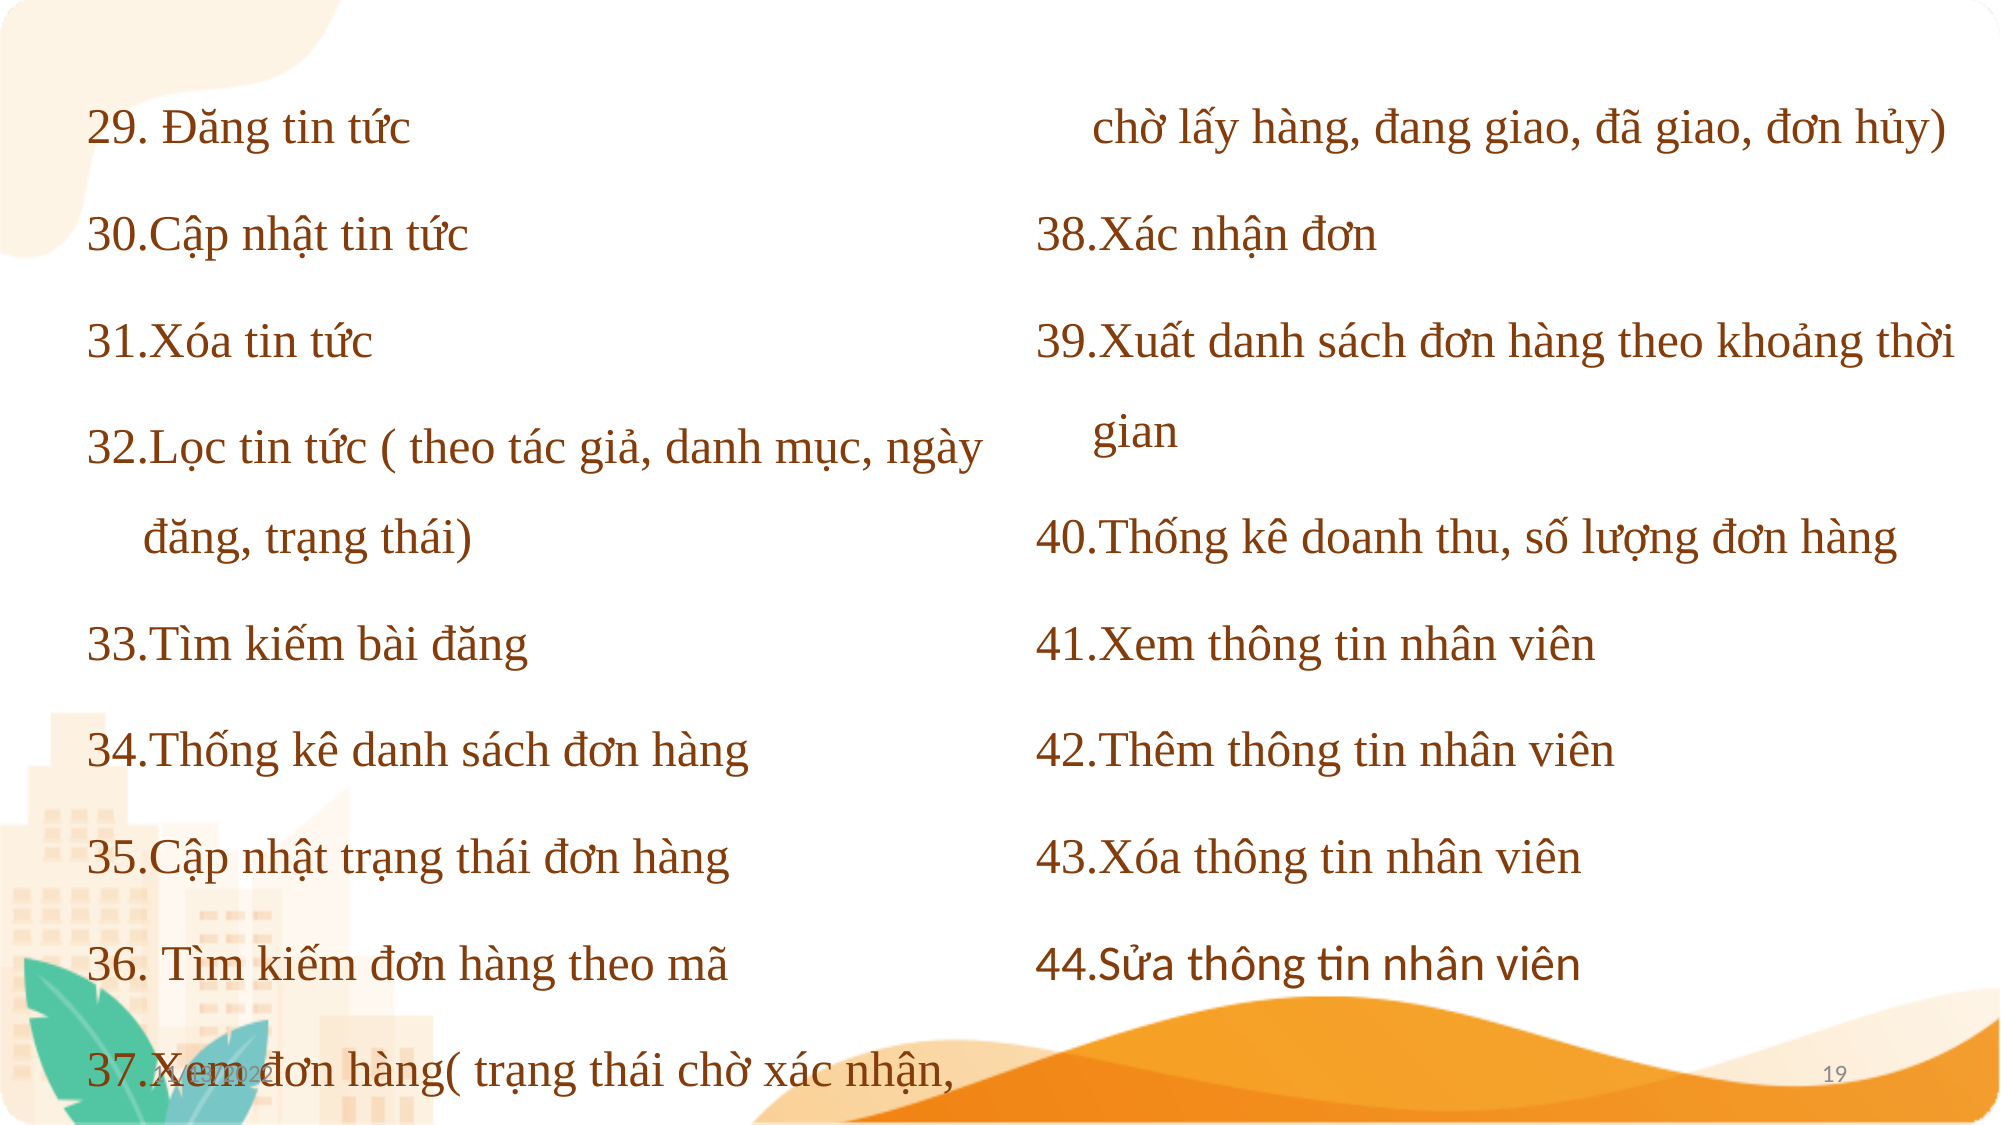

Đăng tin tức
Cập nhật tin tức
Xóa tin tức
Lọc tin tức ( theo tác giả, danh mục, ngày đăng, trạng thái)
Tìm kiếm bài đăng
Thống kê danh sách đơn hàng
Cập nhật trạng thái đơn hàng
 Tìm kiếm đơn hàng theo mã
Xem đơn hàng( trạng thái chờ xác nhận, chờ lấy hàng, đang giao, đã giao, đơn hủy)
Xác nhận đơn
Xuất danh sách đơn hàng theo khoảng thời gian
Thống kê doanh thu, số lượng đơn hàng
Xem thông tin nhân viên
Thêm thông tin nhân viên
Xóa thông tin nhân viên
Sửa thông tin nhân viên
11/13/2022
19